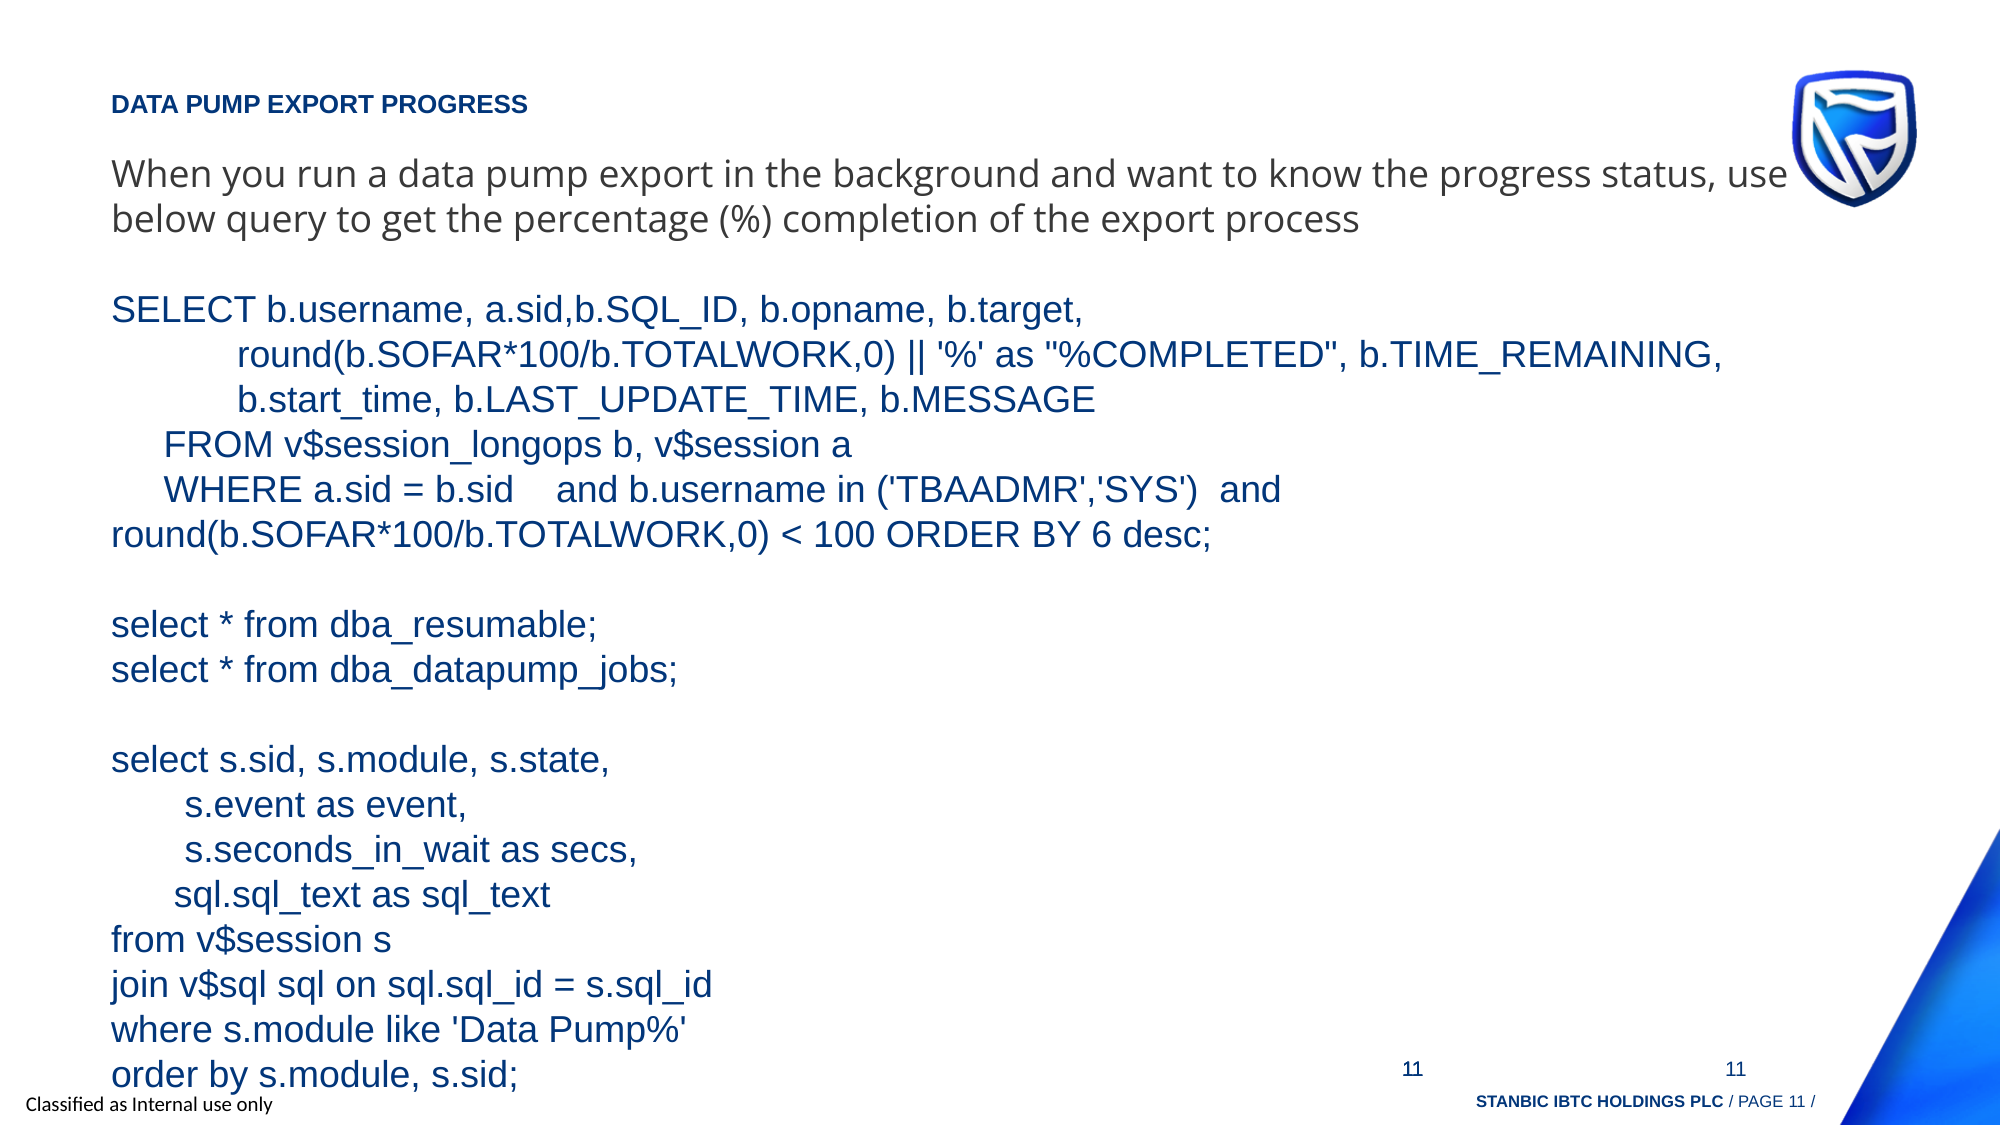

# Data Pump Export Progress
When you run a data pump export in the background and want to know the progress status, use below query to get the percentage (%) completion of the export process

SELECT b.username, a.sid,b.SQL_ID, b.opname, b.target,
            round(b.SOFAR*100/b.TOTALWORK,0) || '%' as "%COMPLETED", b.TIME_REMAINING,
            b.start_time, b.LAST_UPDATE_TIME, b.MESSAGE
     FROM v$session_longops b, v$session a
     WHERE a.sid = b.sid    and b.username in ('TBAADMR','SYS')  and  round(b.SOFAR*100/b.TOTALWORK,0) < 100 ORDER BY 6 desc;

select * from dba_resumable;
select * from dba_datapump_jobs;

select s.sid, s.module, s.state,
       s.event as event,
       s.seconds_in_wait as secs,
      sql.sql_text as sql_text
from v$session s
join v$sql sql on sql.sql_id = s.sql_id
where s.module like 'Data Pump%'
order by s.module, s.sid;